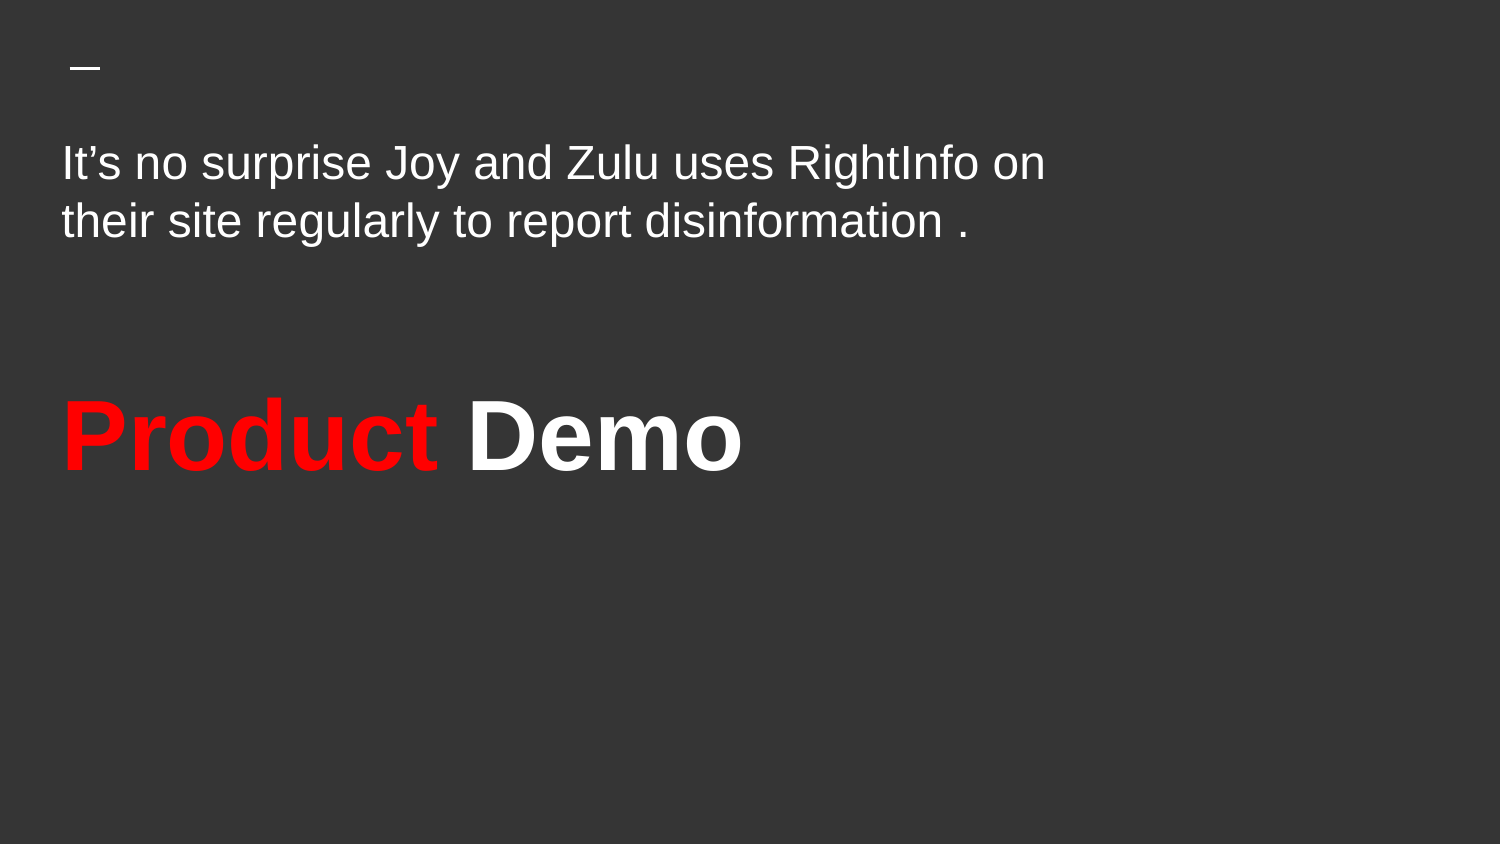

# It’s no surprise Joy and Zulu uses RightInfo on their site regularly to report disinformation .

Product Demo